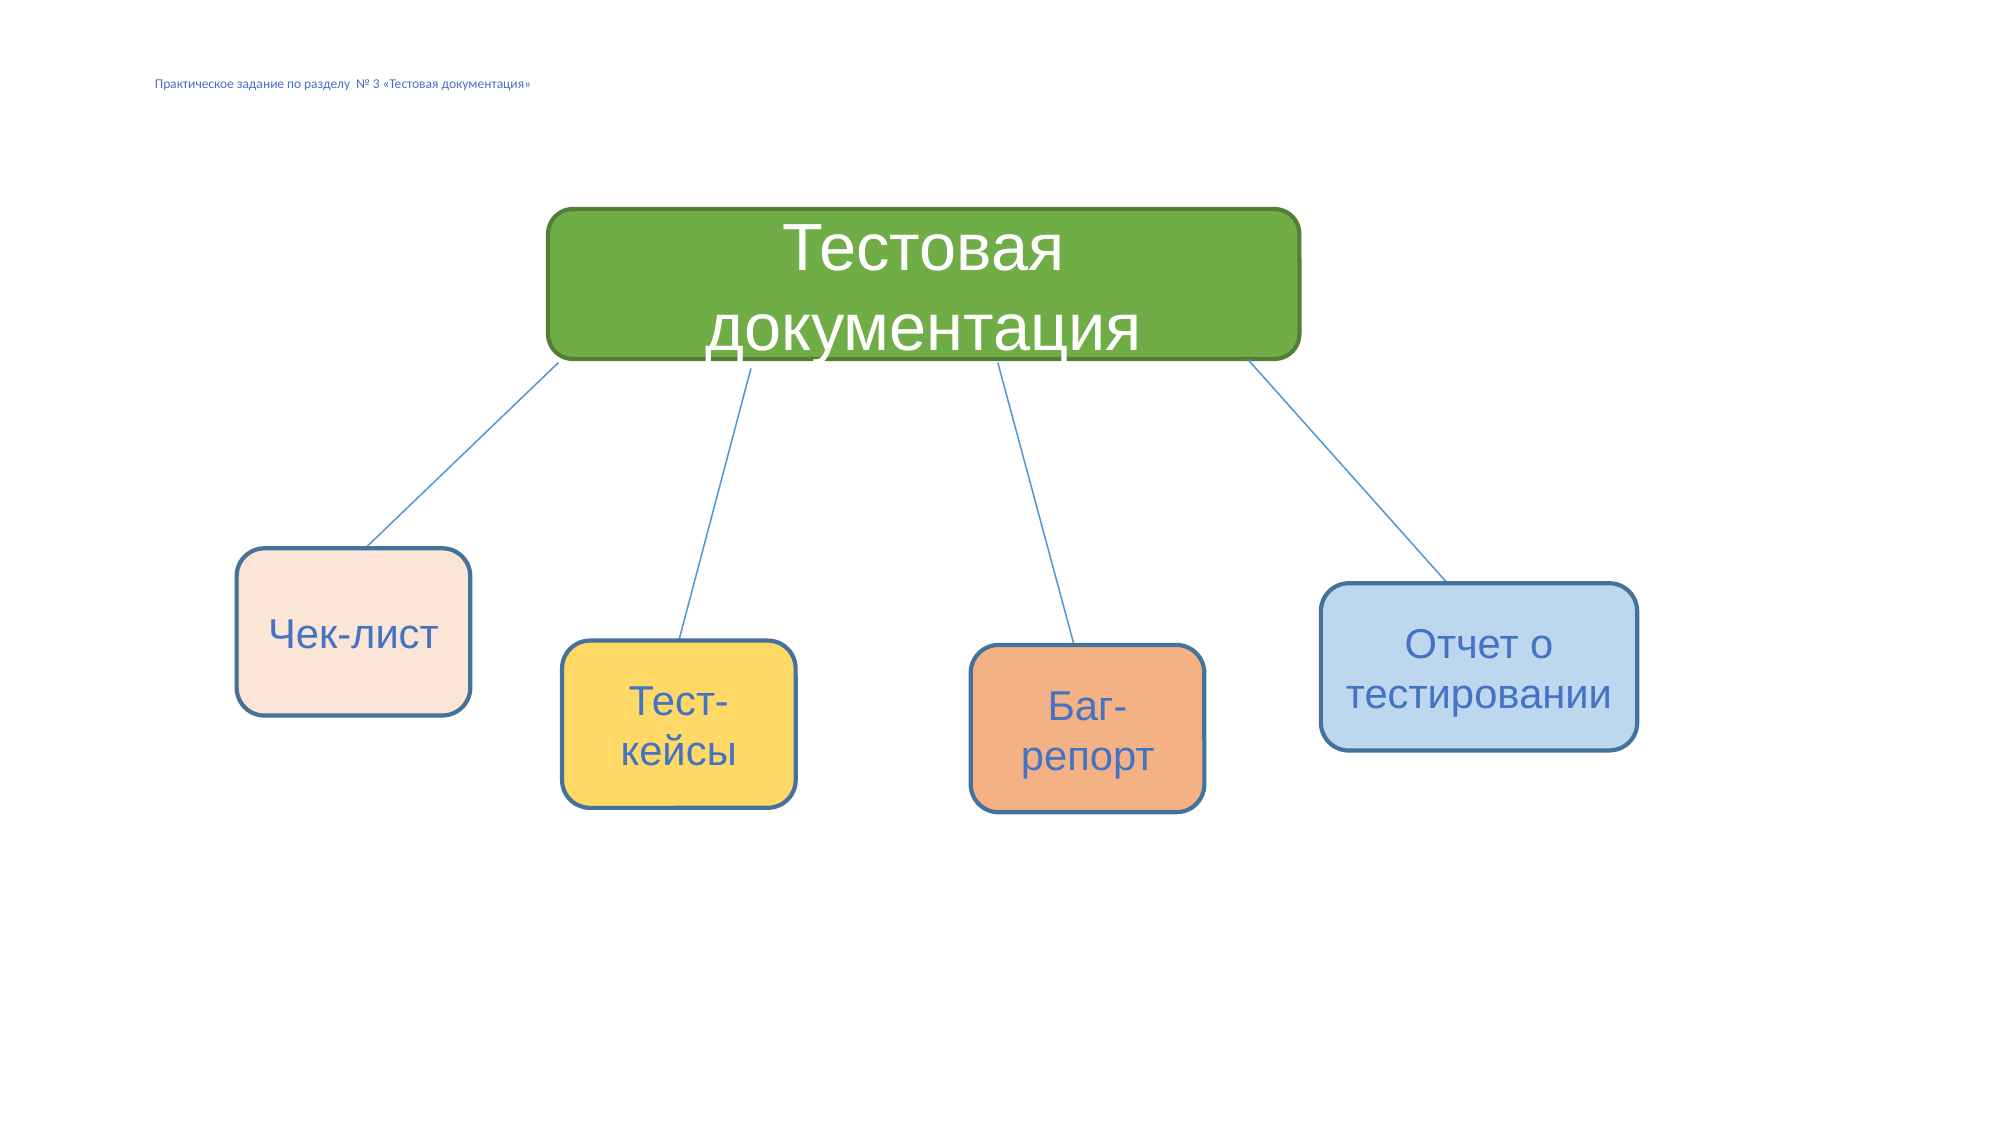

# Практическое задание по разделу  № 3 «Тестовая документация»
Тестовая документация
Чек-лист
Отчет о тестировании
Тест-кейсы
Баг-репорт